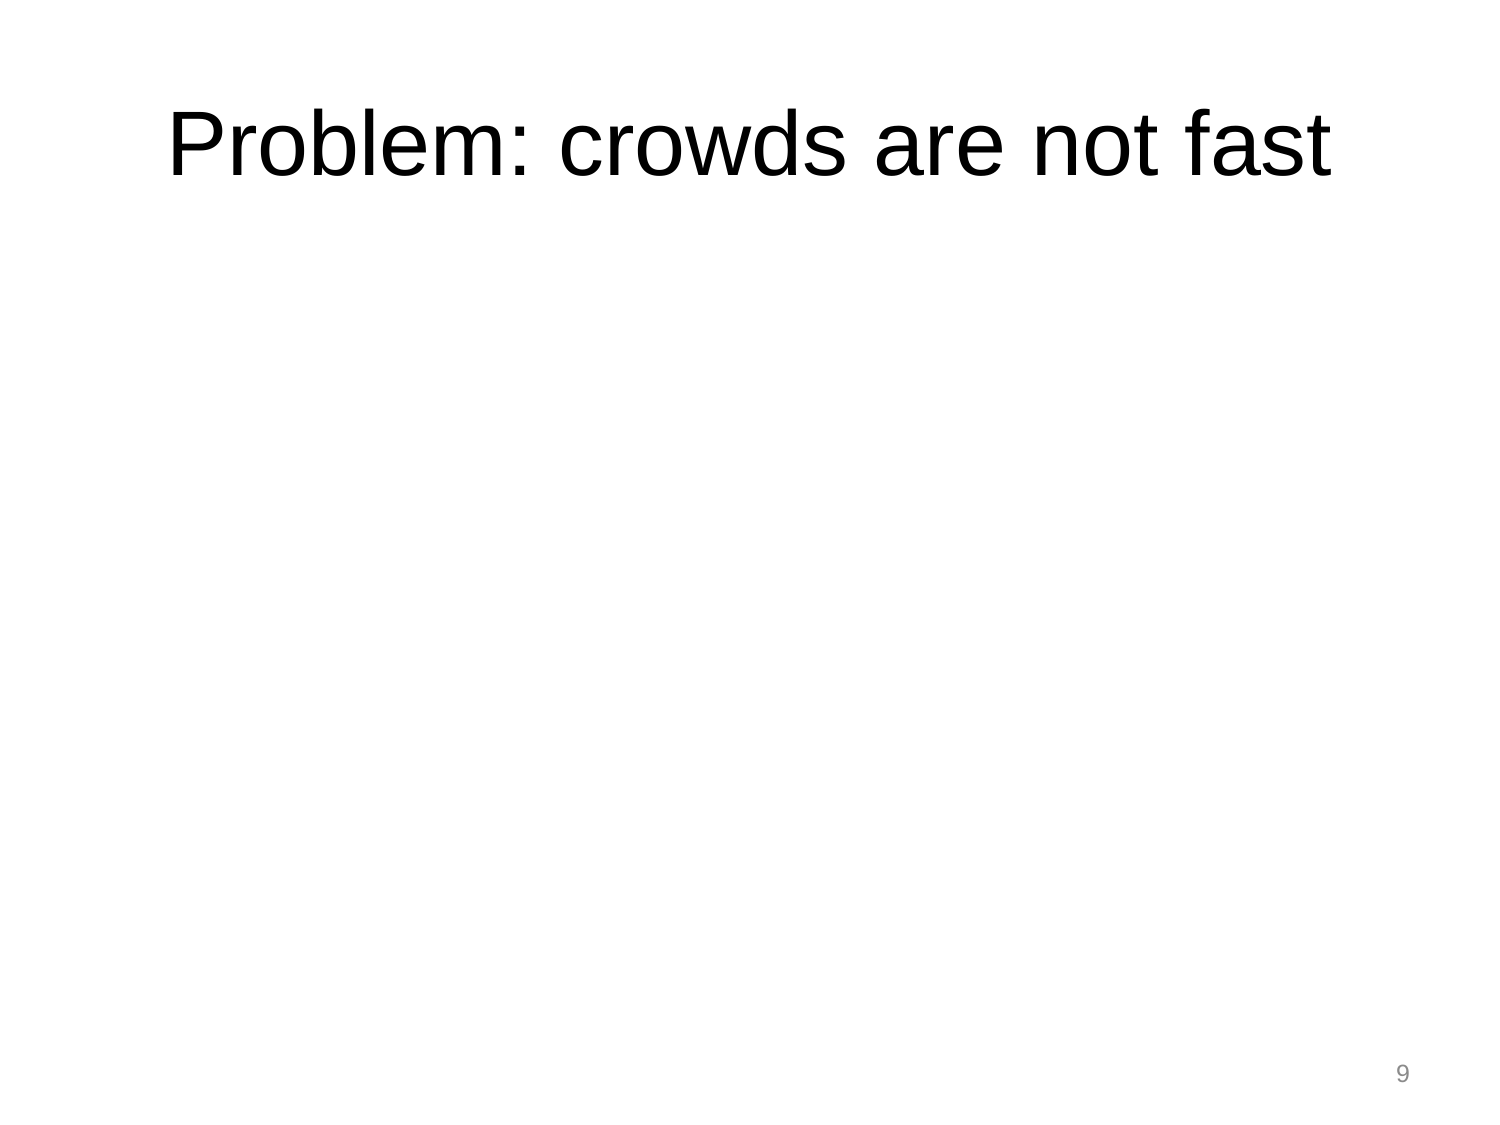

# Problem: crowds are not fast
9